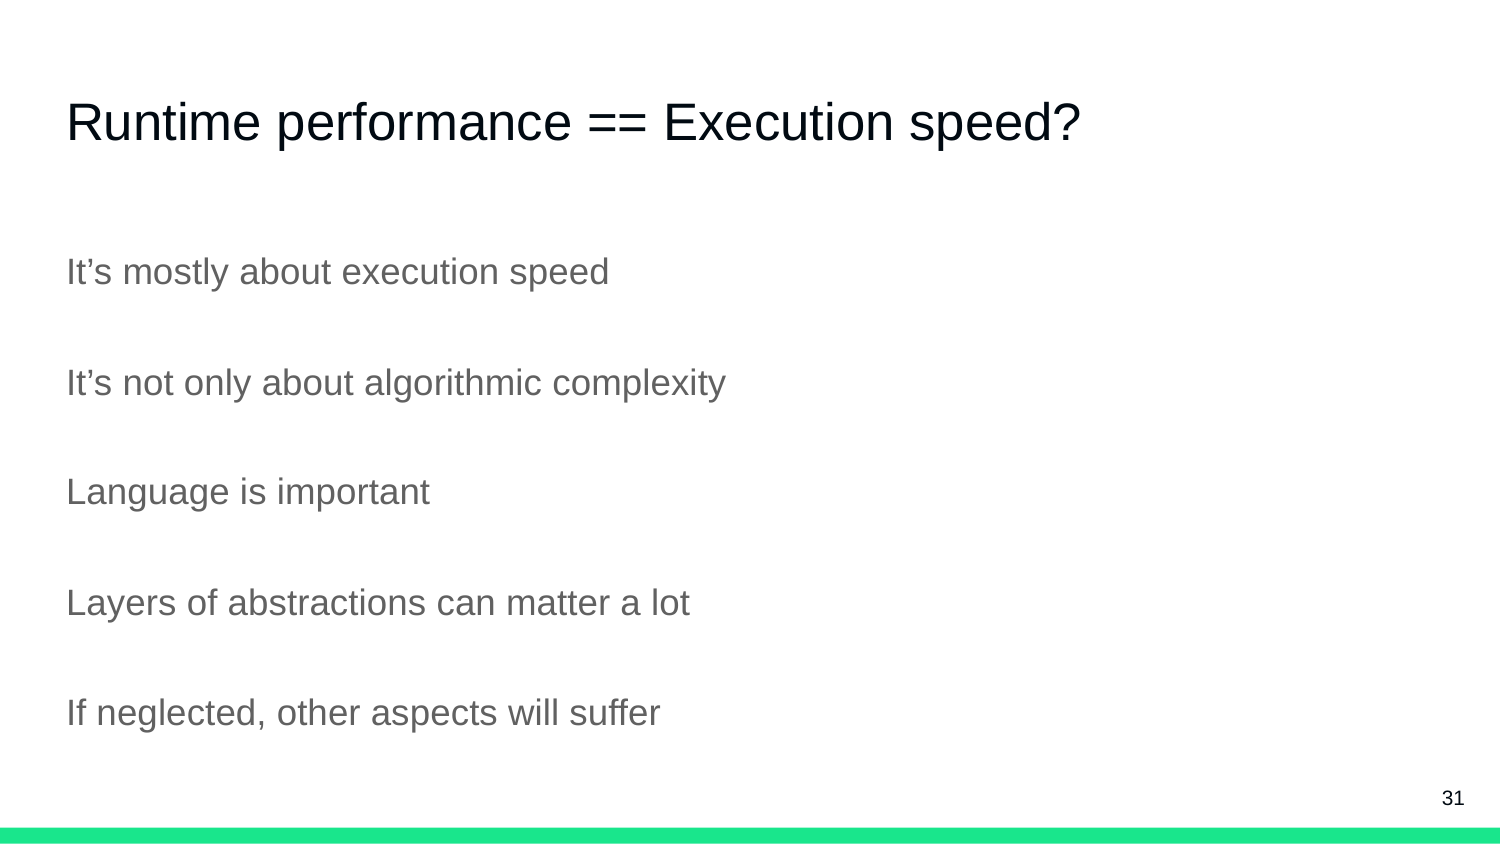

# Runtime performance == Execution speed?
It’s mostly about execution speed
It’s not only about algorithmic complexity
Language is important
Layers of abstractions can matter a lot
If neglected, other aspects will suffer
31